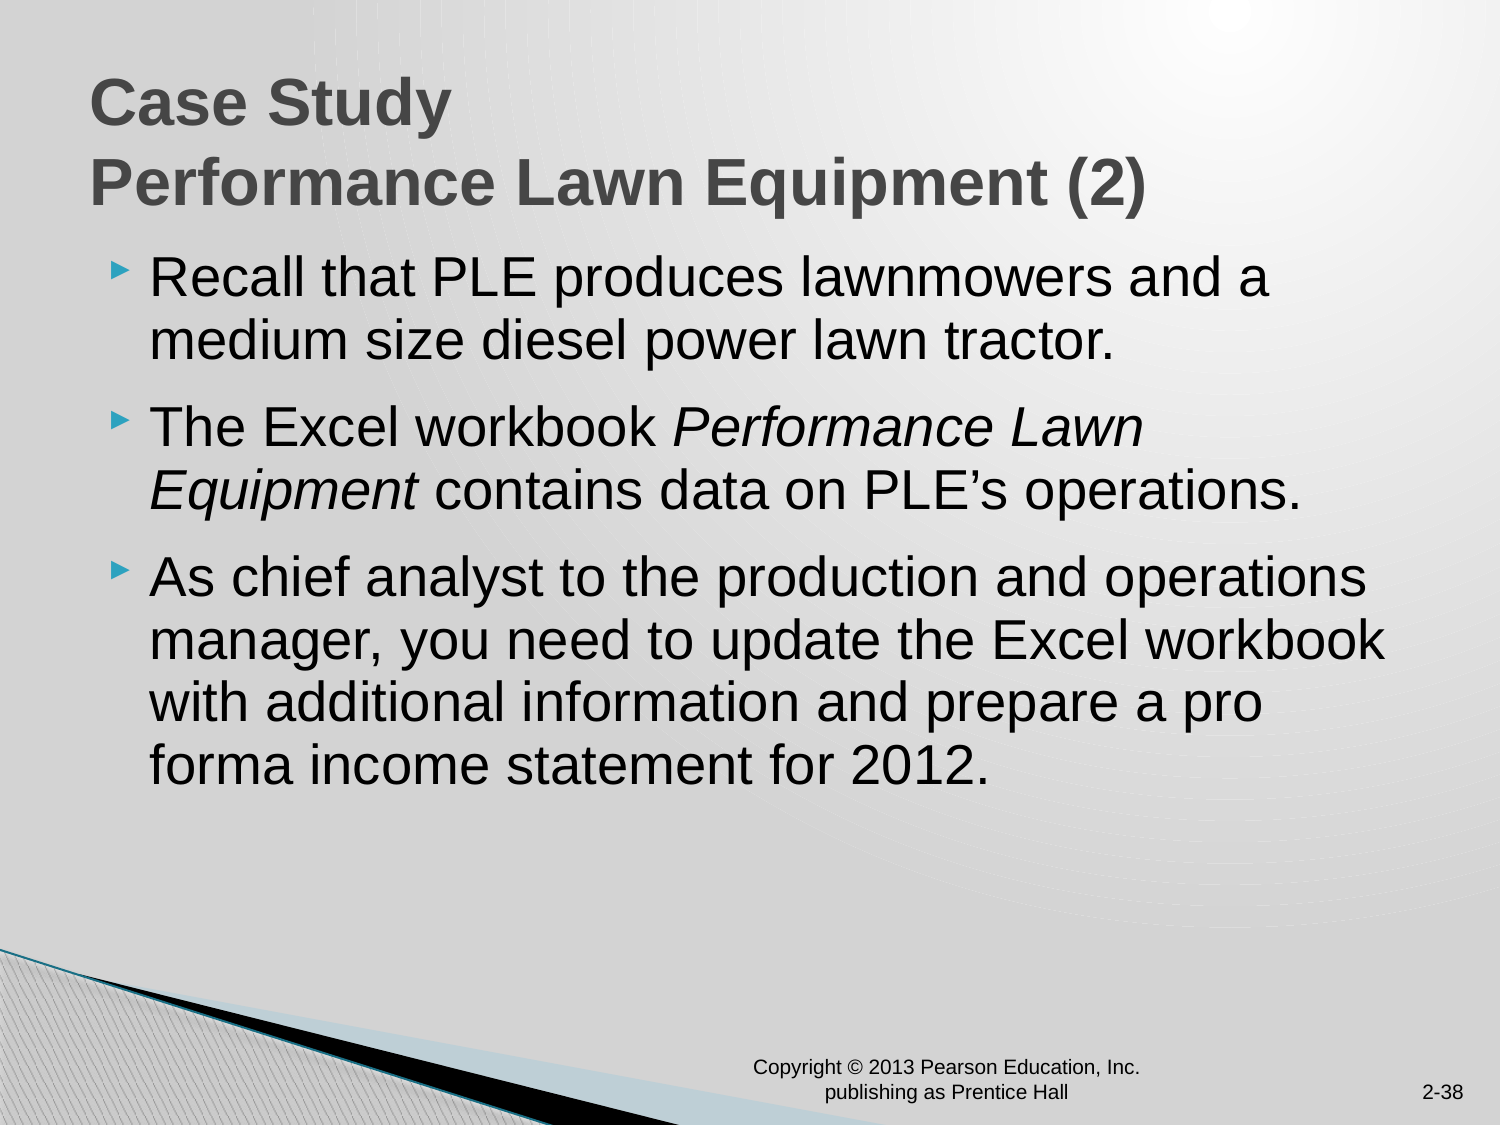

# Case Study Performance Lawn Equipment (2)
Recall that PLE produces lawnmowers and a medium size diesel power lawn tractor.
The Excel workbook Performance Lawn Equipment contains data on PLE’s operations.
As chief analyst to the production and operations manager, you need to update the Excel workbook with additional information and prepare a pro forma income statement for 2012.
Copyright © 2013 Pearson Education, Inc. publishing as Prentice Hall
2-38